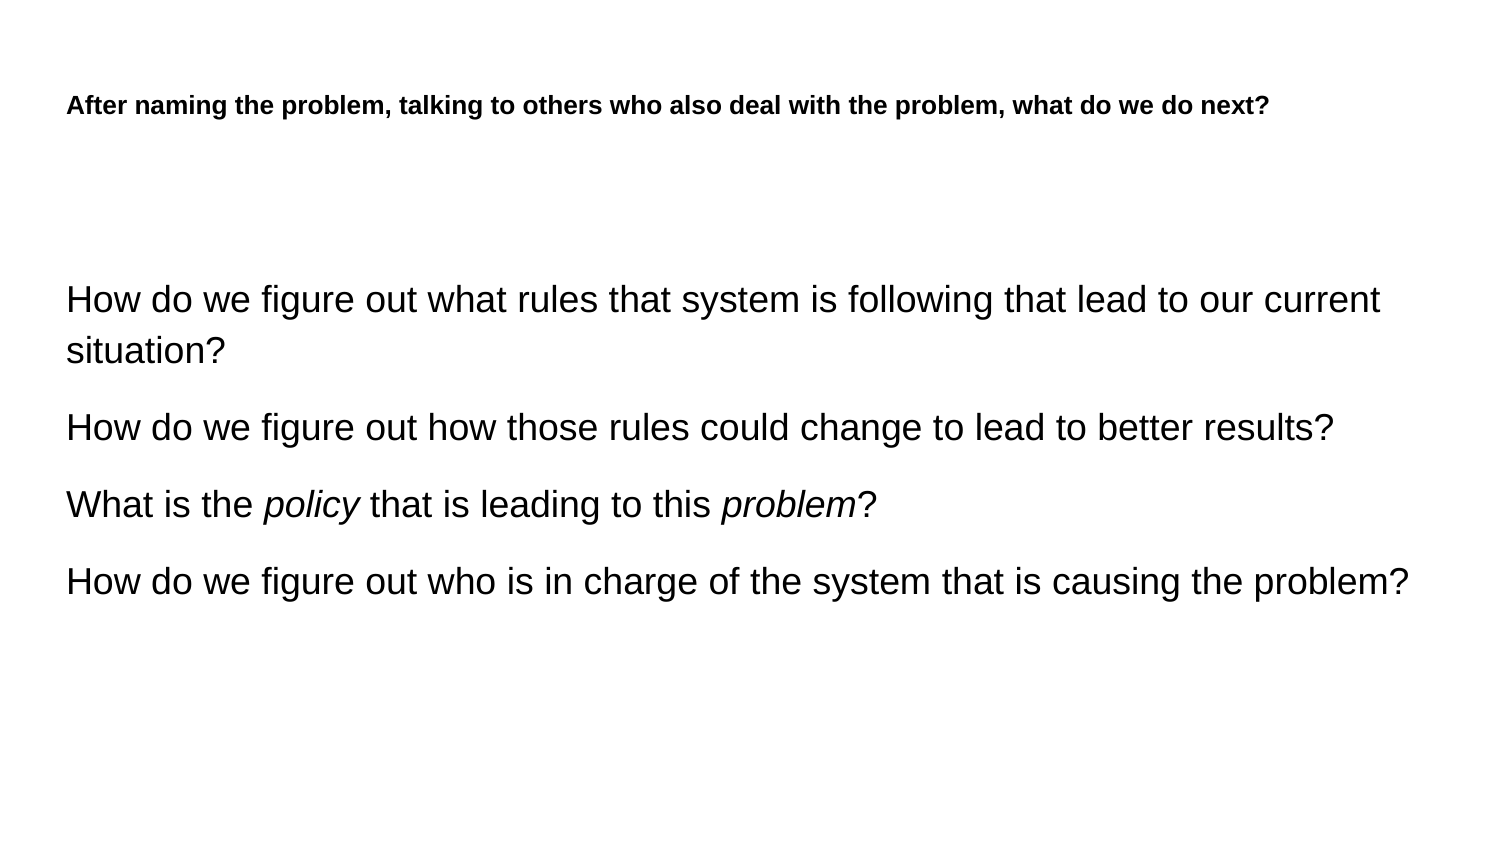

# After naming the problem, talking to others who also deal with the problem, what do we do next?After naming the problem, talking to others who also deal with the problem, what do we do next?
How do we figure out what rules that system is following that lead to our current situation?
How do we figure out how those rules could change to lead to better results?
What is the policy that is leading to this problem?
How do we figure out who is in charge of the system that is causing the problem?